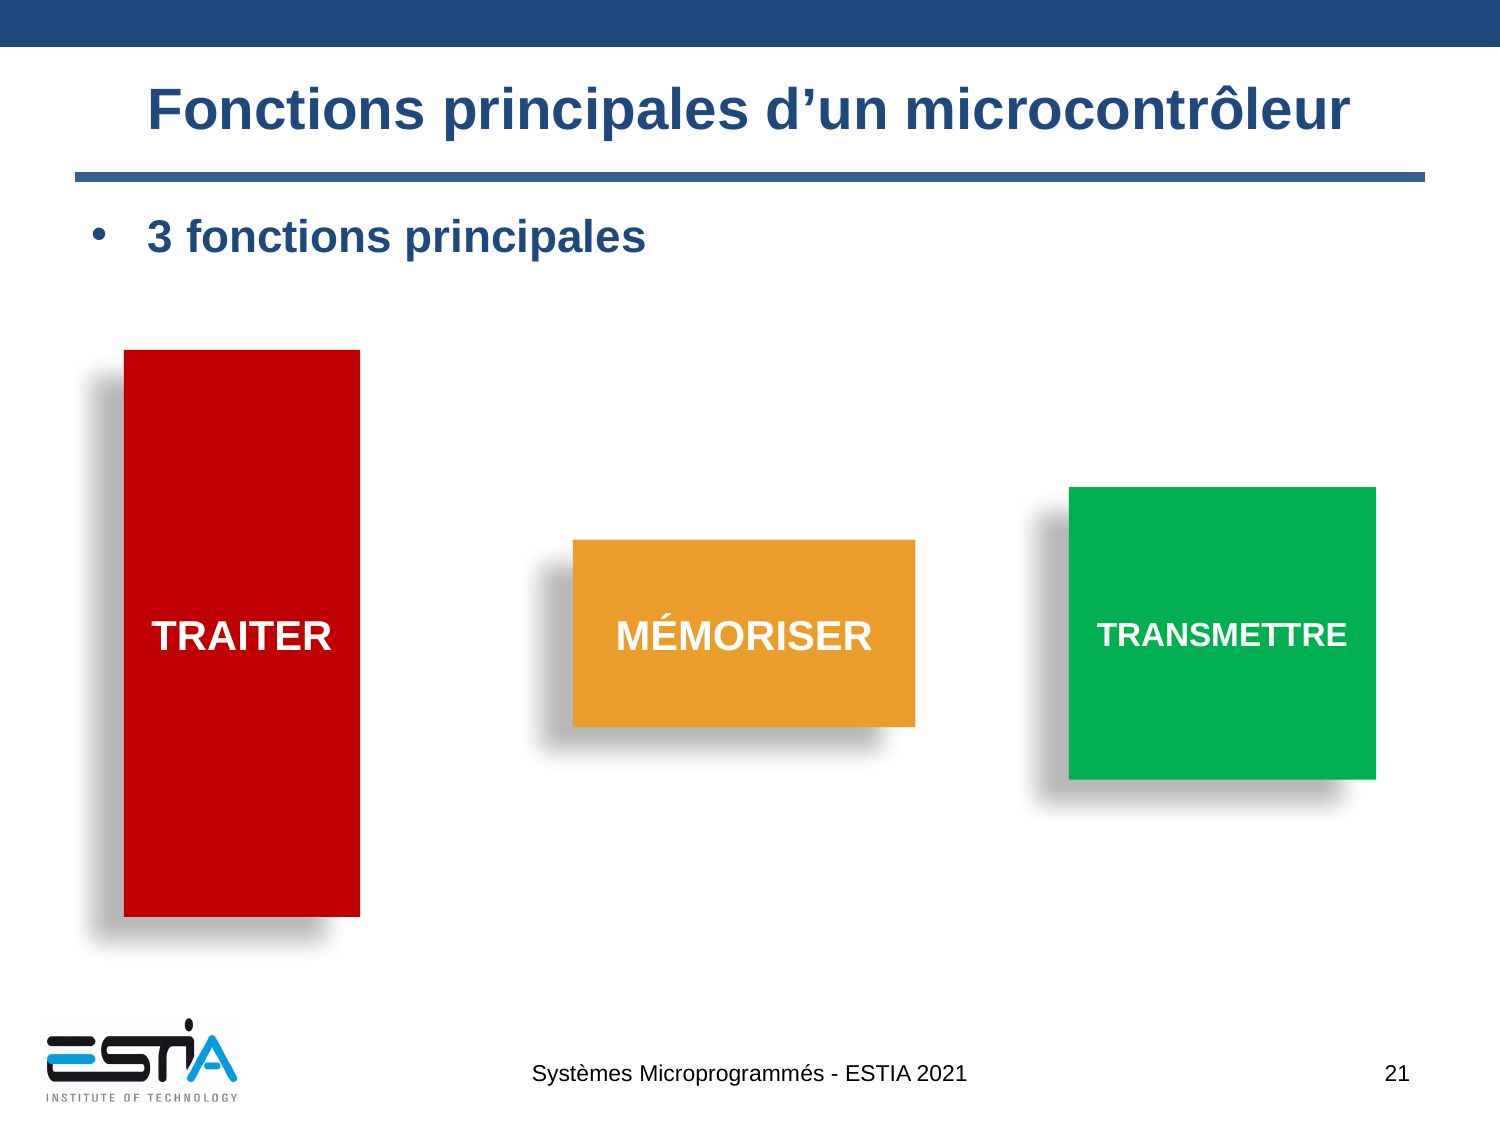

# Fonctions principales d’un microcontrôleur
3 fonctions principales

TRAITER
TRANSMETTRE
MÉMORISER
Systèmes Microprogrammés - ESTIA 2021
21